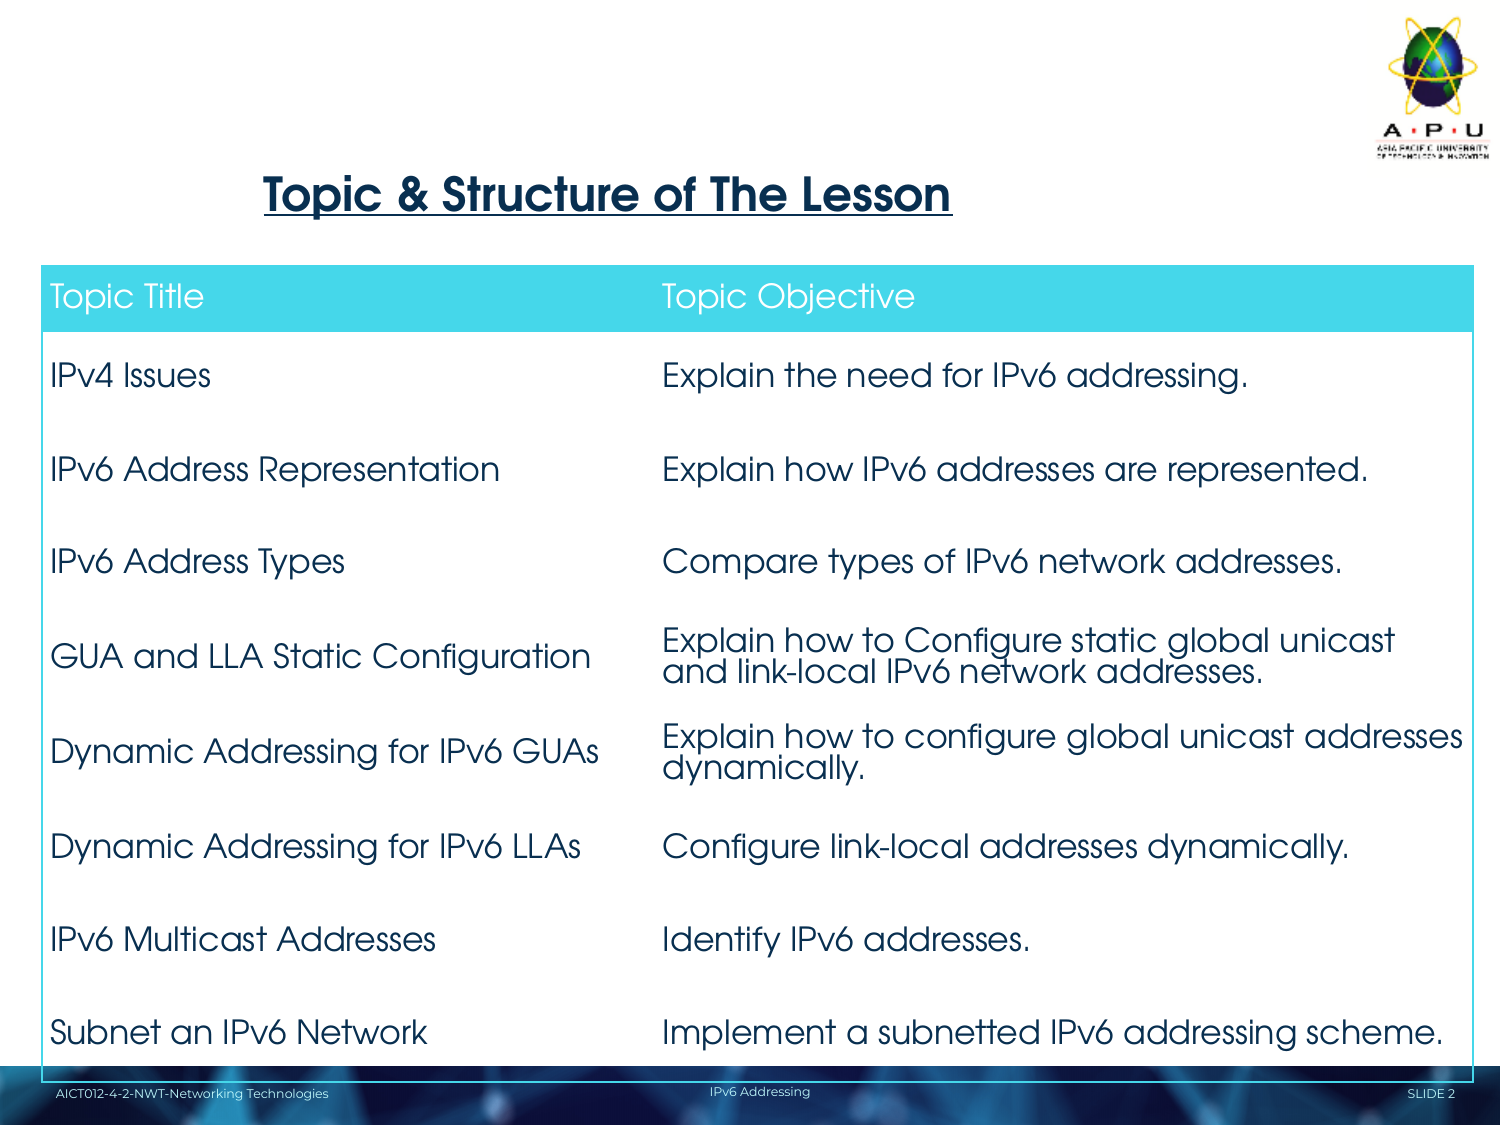

# Topic & Structure of The Lesson
| Topic Title | Topic Objective |
| --- | --- |
| IPv4 Issues | Explain the need for IPv6 addressing. |
| IPv6 Address Representation | Explain how IPv6 addresses are represented. |
| IPv6 Address Types | Compare types of IPv6 network addresses. |
| GUA and LLA Static Configuration | Explain how to Configure static global unicast and link-local IPv6 network addresses. |
| Dynamic Addressing for IPv6 GUAs | Explain how to configure global unicast addresses dynamically. |
| Dynamic Addressing for IPv6 LLAs | Configure link-local addresses dynamically. |
| IPv6 Multicast Addresses | Identify IPv6 addresses. |
| Subnet an IPv6 Network | Implement a subnetted IPv6 addressing scheme. |